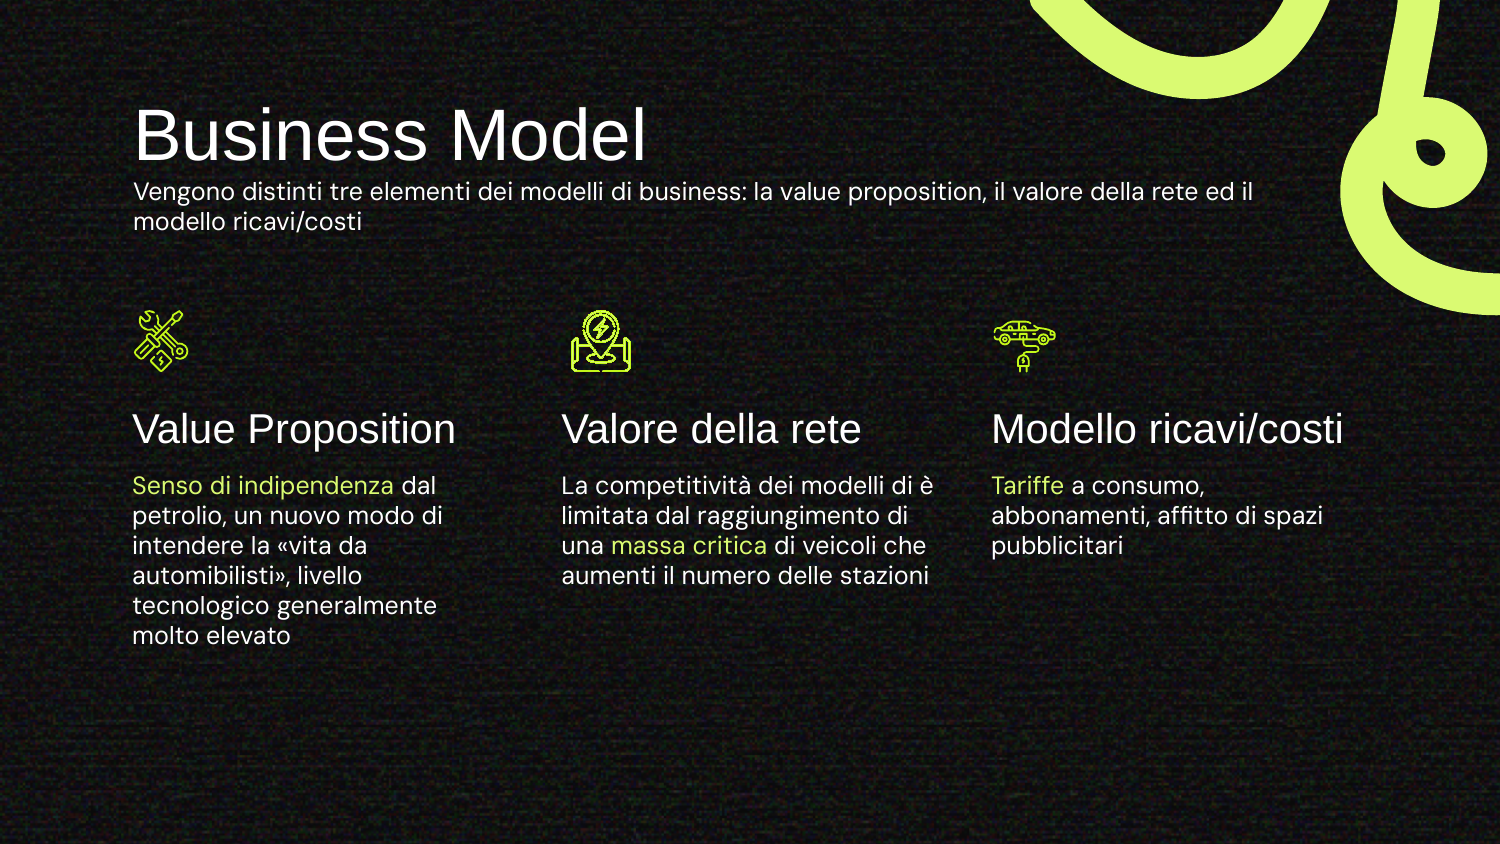

# Business Model Vengono distinti tre elementi dei modelli di business: la value proposition, il valore della rete ed il modello ricavi/costi

Value Proposition
Valore della rete
Modello ricavi/costi
Senso di indipendenza dal petrolio, un nuovo modo di intendere la «vita da automibilisti», livello tecnologico generalmente molto elevato
La competitività dei modelli di è limitata dal raggiungimento di una massa critica di veicoli che aumenti il numero delle stazioni
Tariffe a consumo, abbonamenti, affitto di spazi pubblicitari